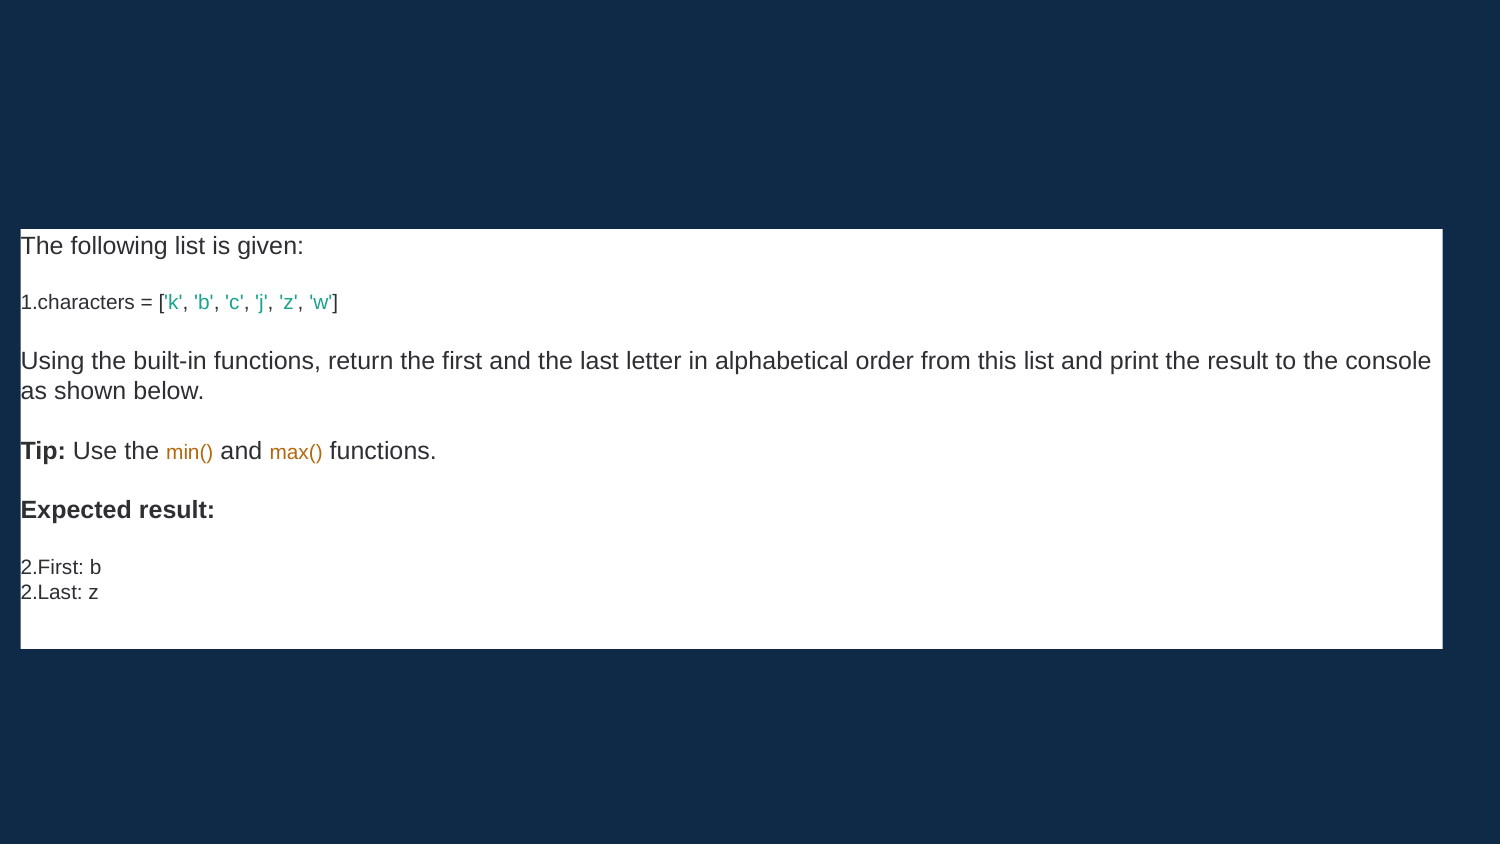

The following list is given:

characters = ['k', 'b', 'c', 'j', 'z', 'w']

Using the built-in functions, return the first and the last letter in alphabetical order from this list and print the result to the console as shown below.

Tip: Use the min() and max() functions.

Expected result:

First: b
Last: z